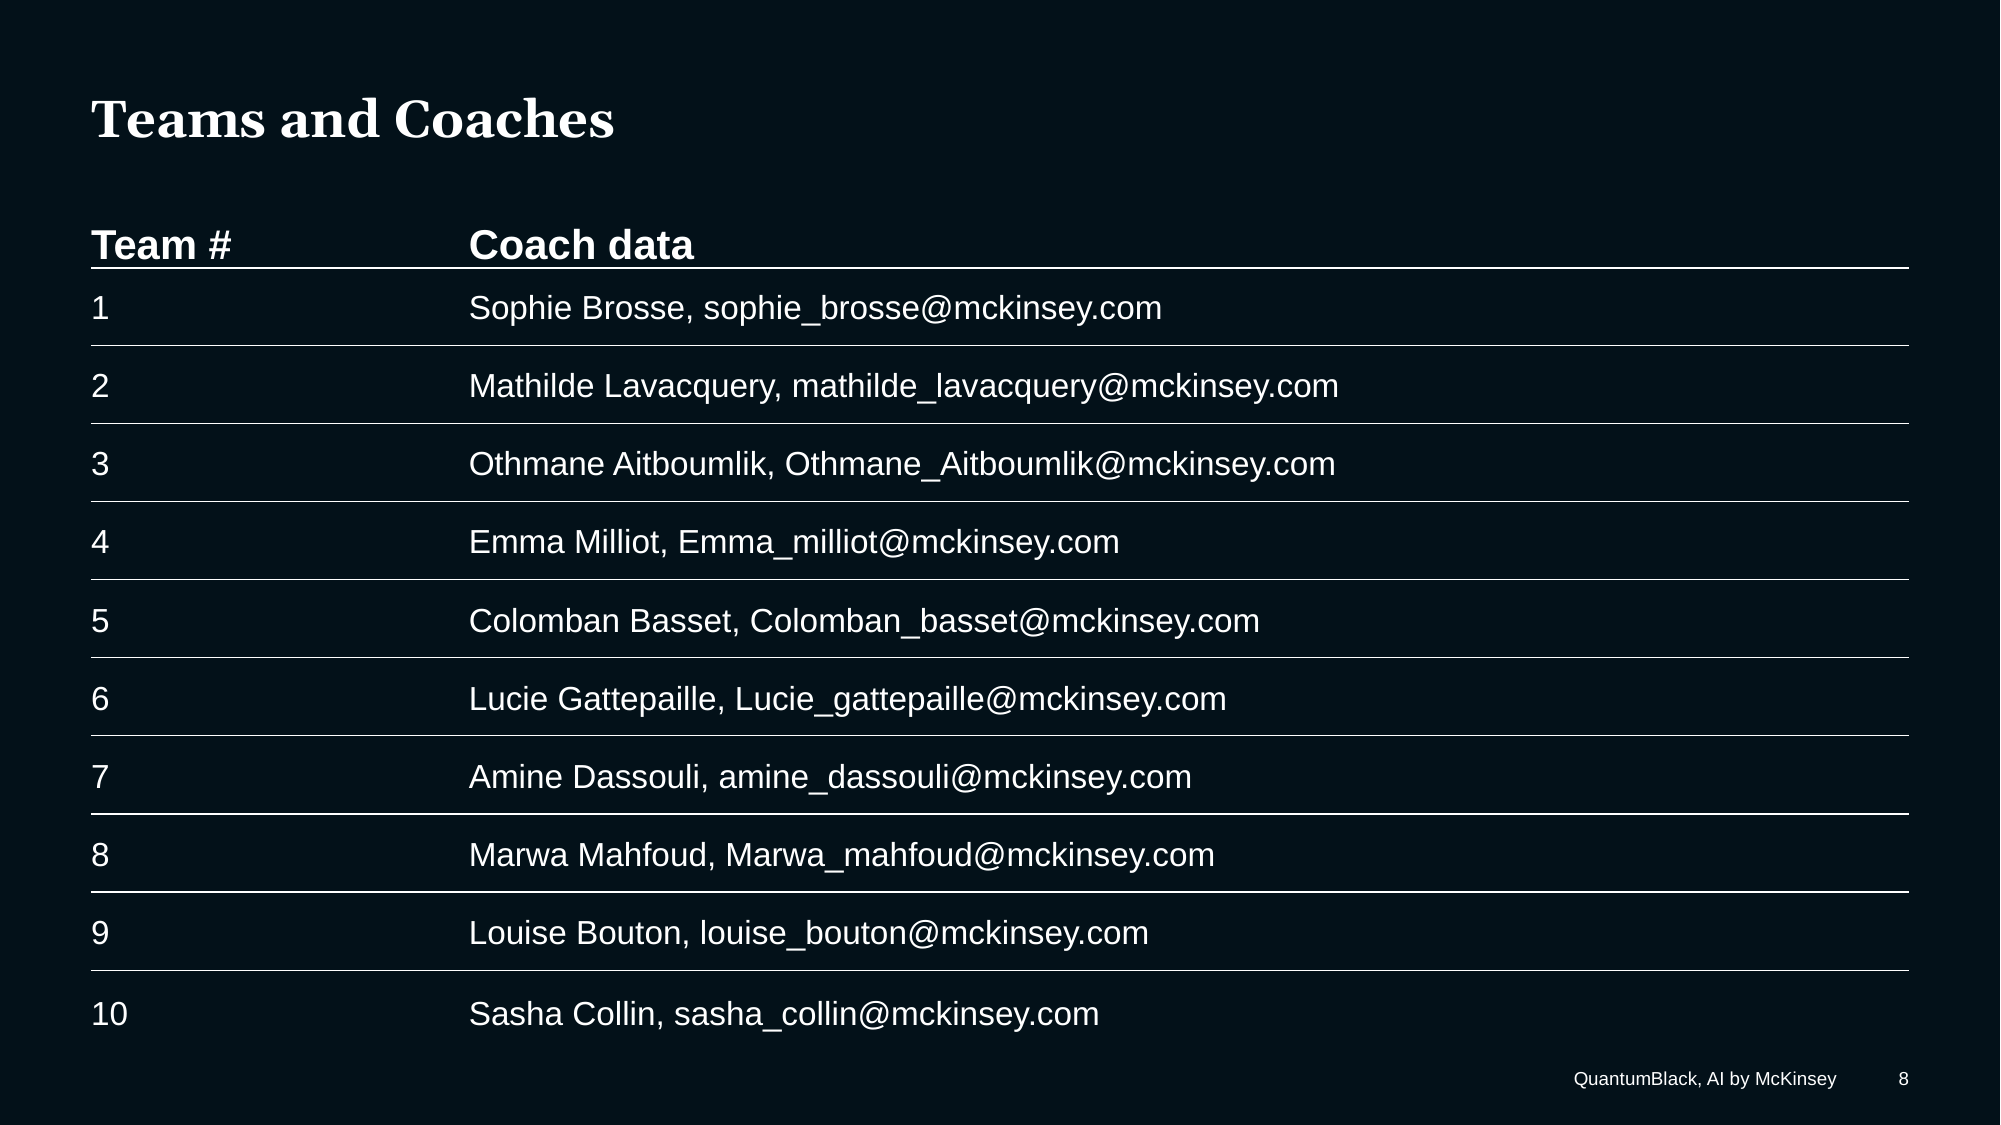

Mathilde
# Teams and Coaches
Team #
Coach data
1
Sophie Brosse, sophie_brosse@mckinsey.com

2
Mathilde Lavacquery, mathilde_lavacquery@mckinsey.com
3
Othmane Aitboumlik, Othmane_Aitboumlik@mckinsey.com
4
Emma Milliot, Emma_milliot@mckinsey.com
5
Colomban Basset, Colomban_basset@mckinsey.com
6
Lucie Gattepaille, Lucie_gattepaille@mckinsey.com
7
Amine Dassouli, amine_dassouli@mckinsey.com
8
Marwa Mahfoud, Marwa_mahfoud@mckinsey.com
9
Louise Bouton, louise_bouton@mckinsey.com

10
Sasha Collin, sasha_collin@mckinsey.com